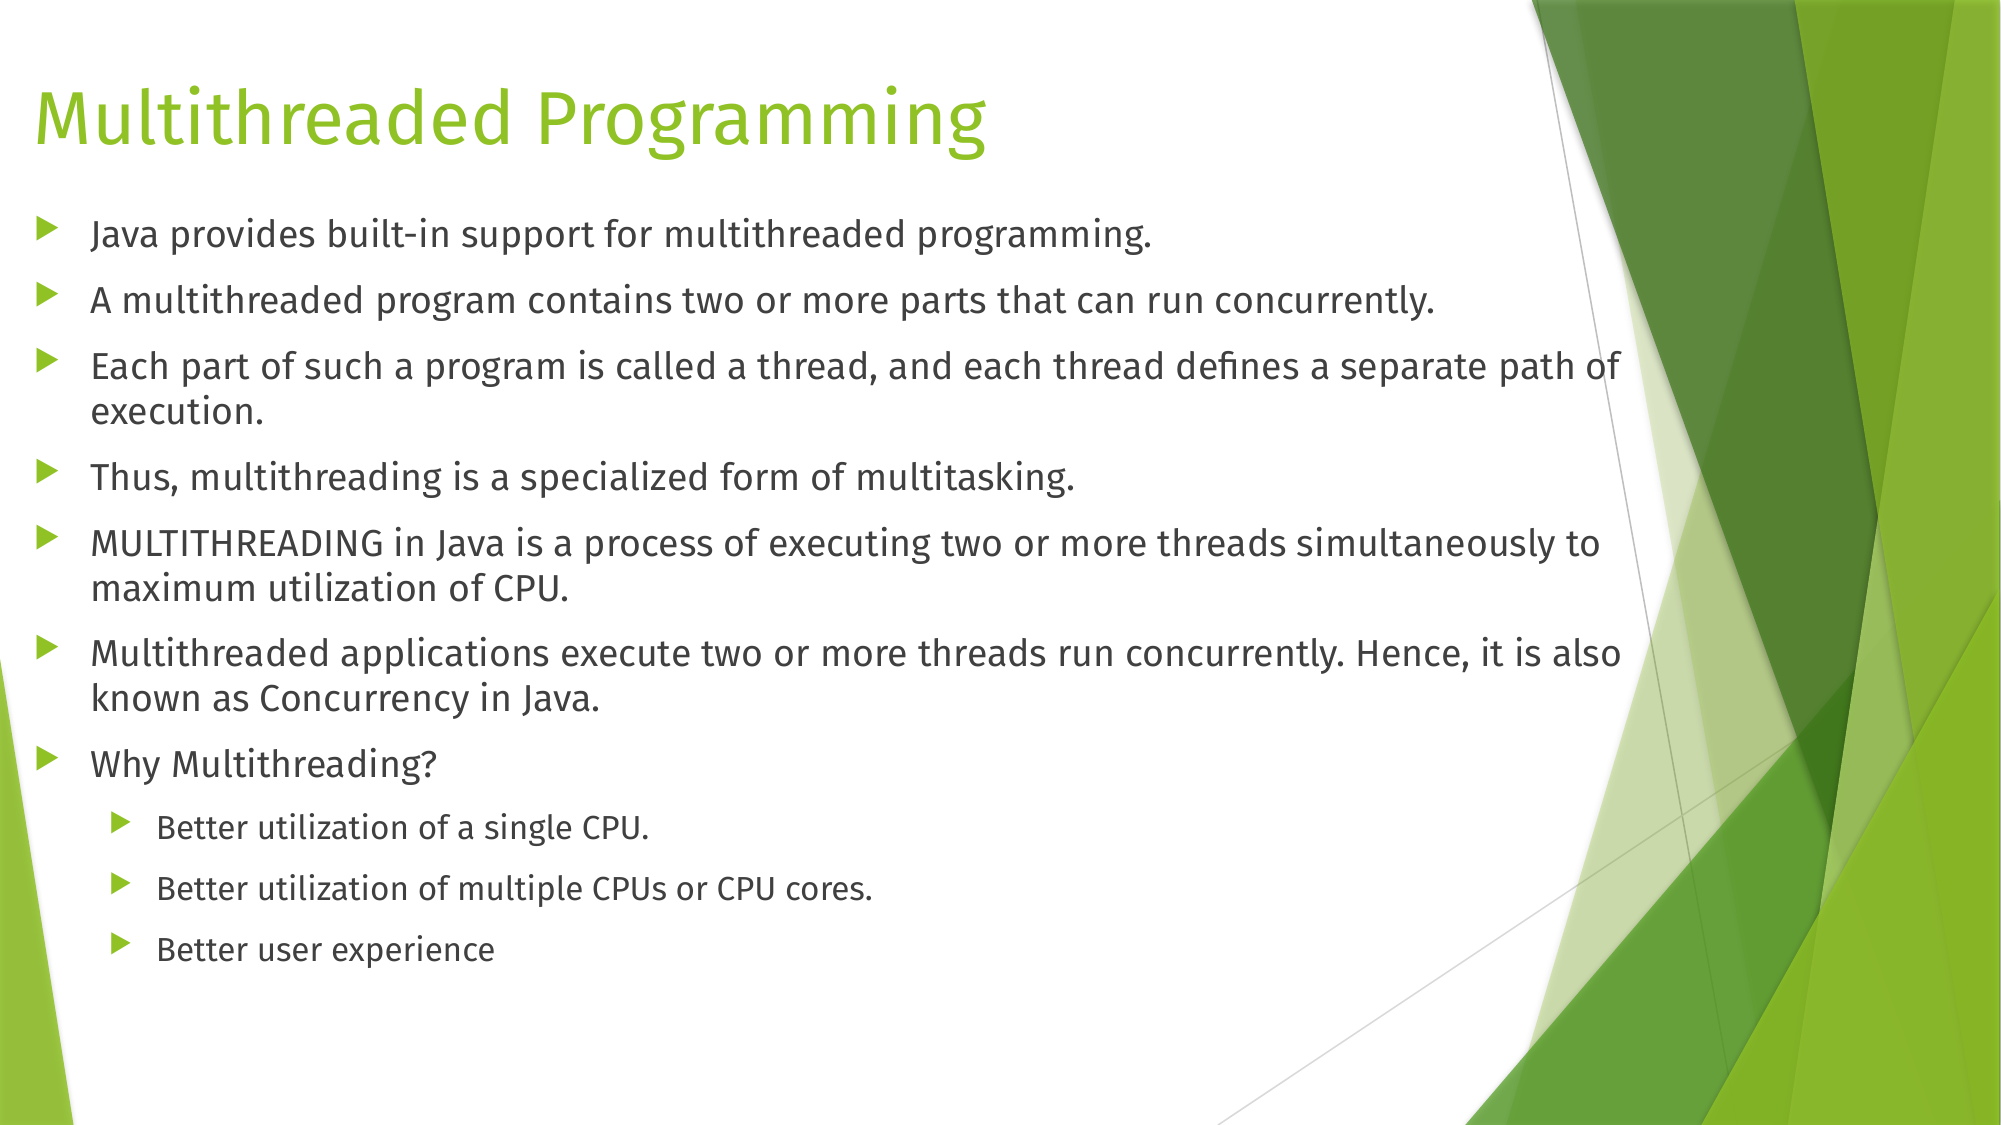

# Multithreaded Programming
Java provides built-in support for multithreaded programming.
A multithreaded program contains two or more parts that can run concurrently.
Each part of such a program is called a thread, and each thread defines a separate path of execution.
Thus, multithreading is a specialized form of multitasking.
MULTITHREADING in Java is a process of executing two or more threads simultaneously to maximum utilization of CPU.
Multithreaded applications execute two or more threads run concurrently. Hence, it is also known as Concurrency in Java.
Why Multithreading?
Better utilization of a single CPU.
Better utilization of multiple CPUs or CPU cores.
Better user experience